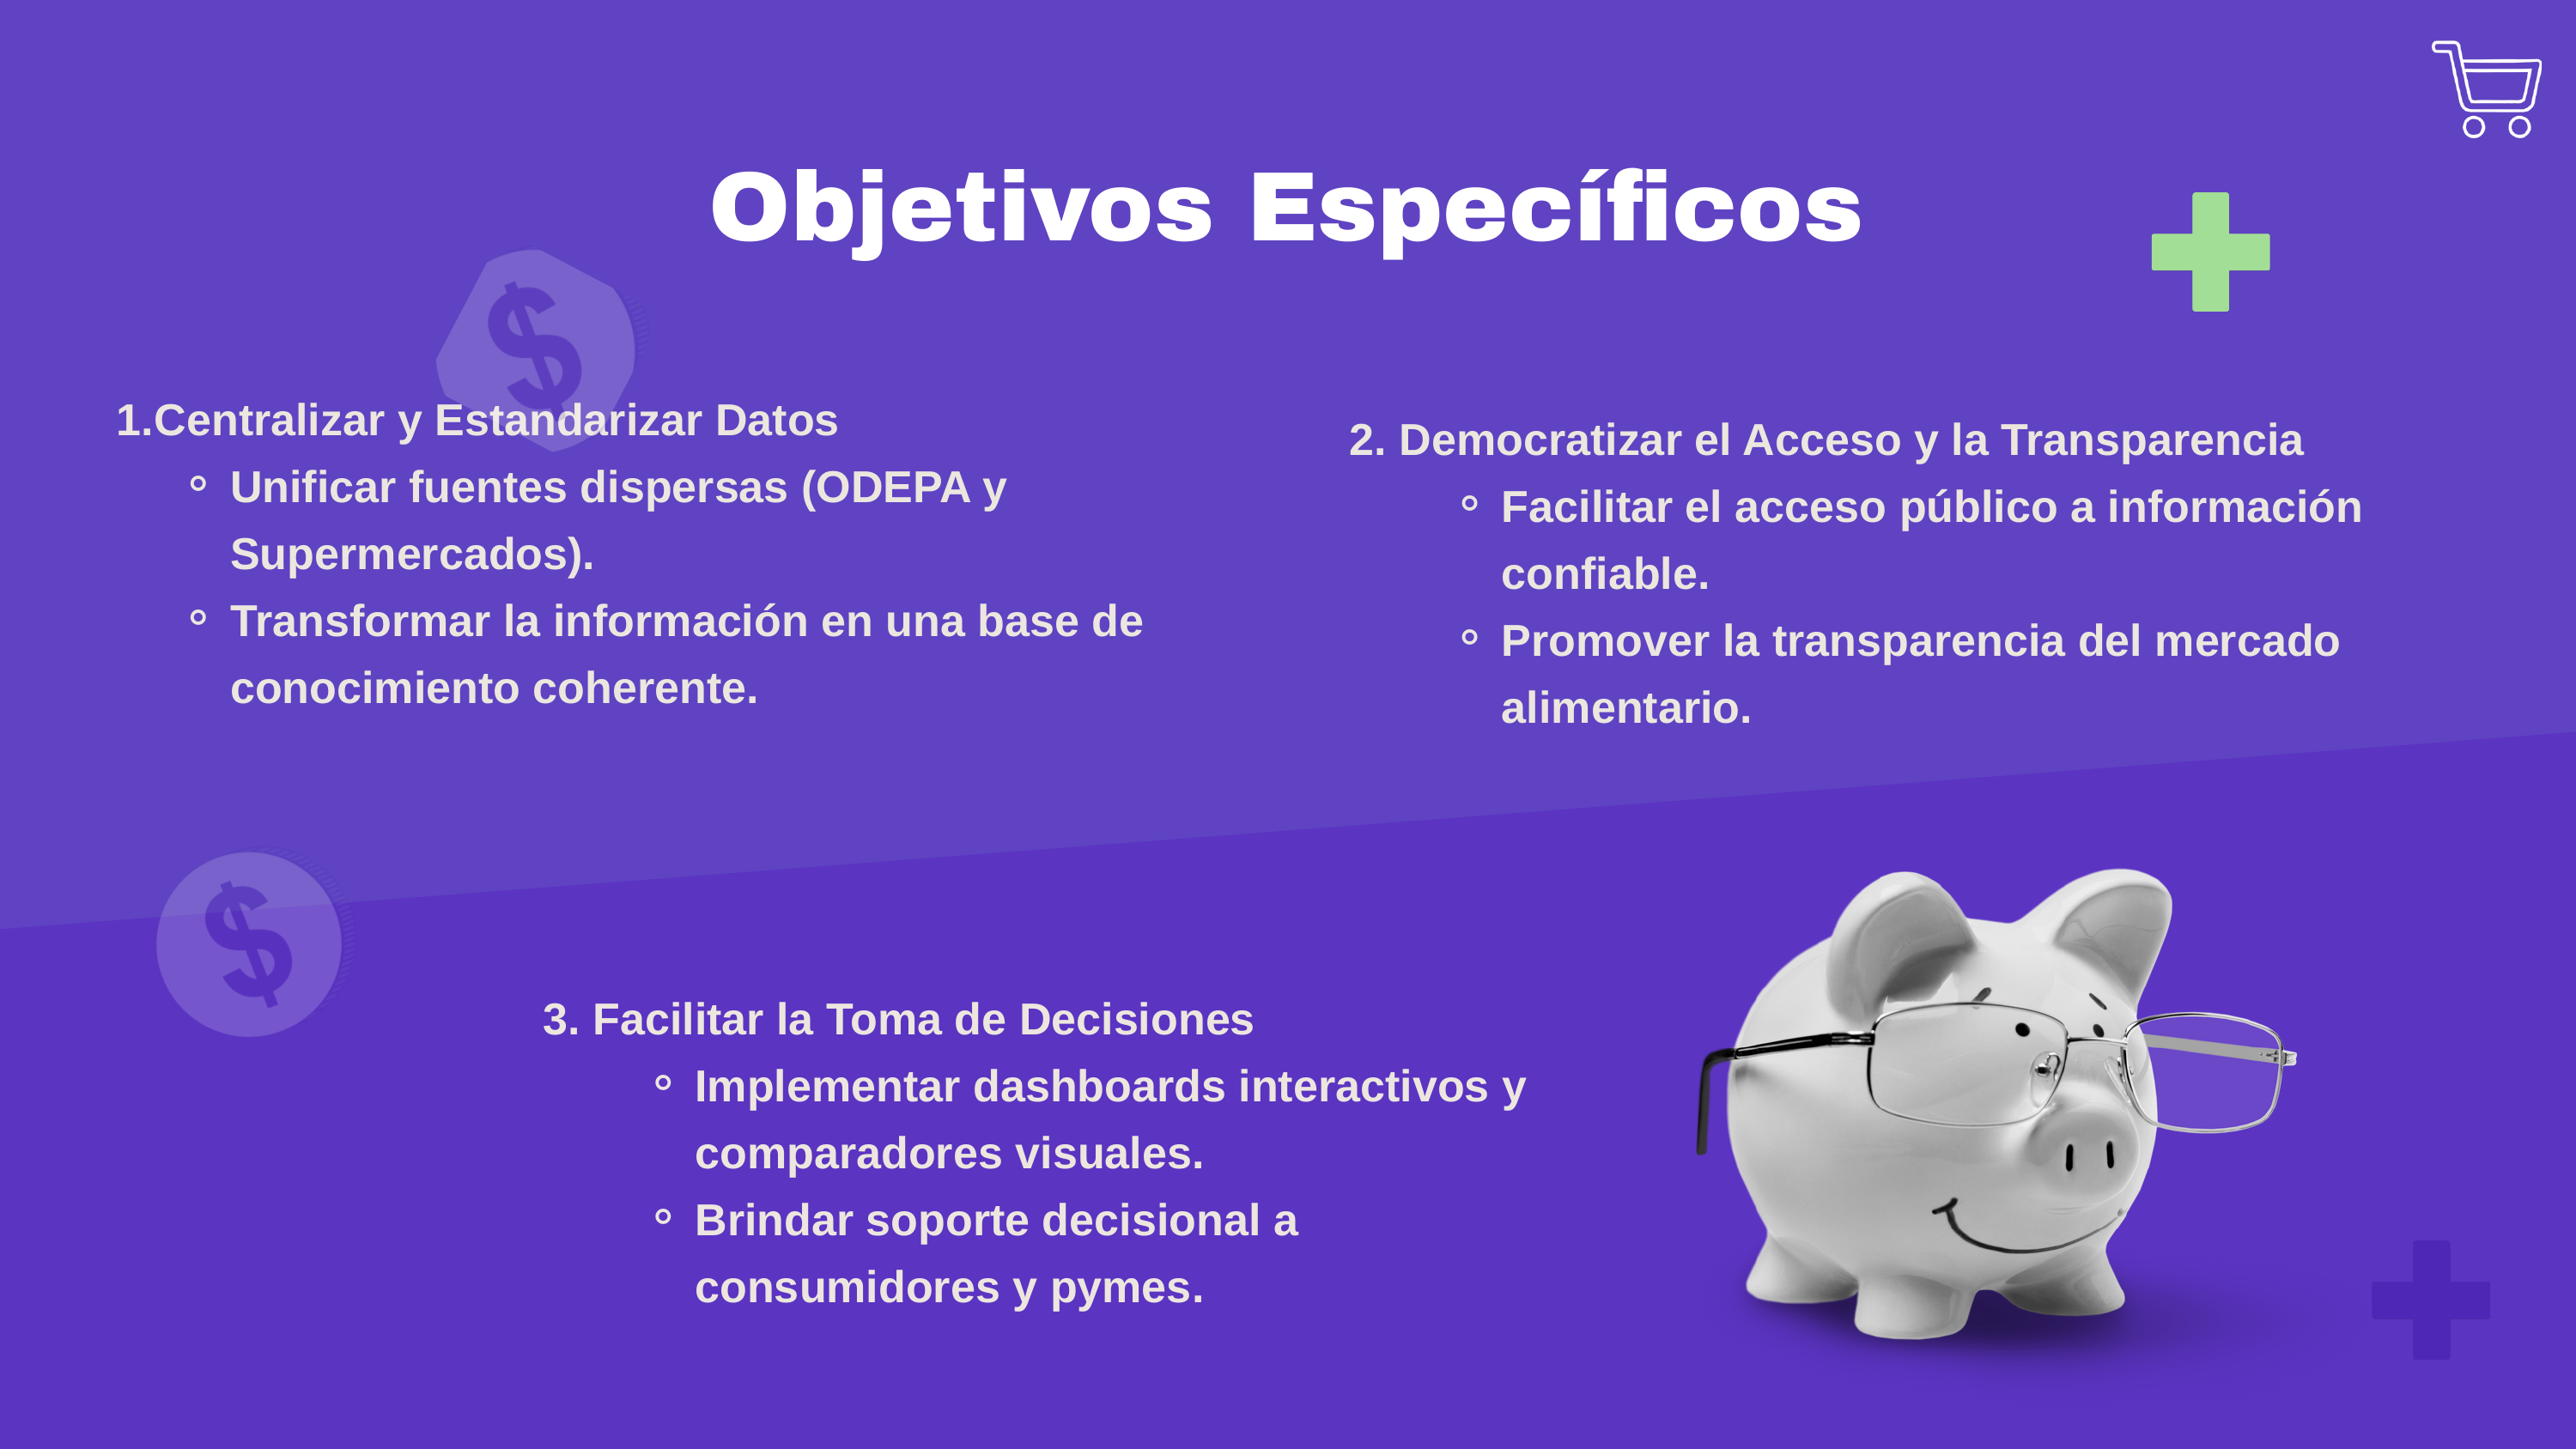

Objetivos Específicos

2. Democratizar el Acceso y la Transparencia
Facilitar el acceso público a información confiable.
Promover la transparencia del mercado alimentario.

Centralizar y Estandarizar Datos
Unificar fuentes dispersas (ODEPA y Supermercados).
Transformar la información en una base de conocimiento coherente.

3. Facilitar la Toma de Decisiones
Implementar dashboards interactivos y comparadores visuales.
Brindar soporte decisional a consumidores y pymes.